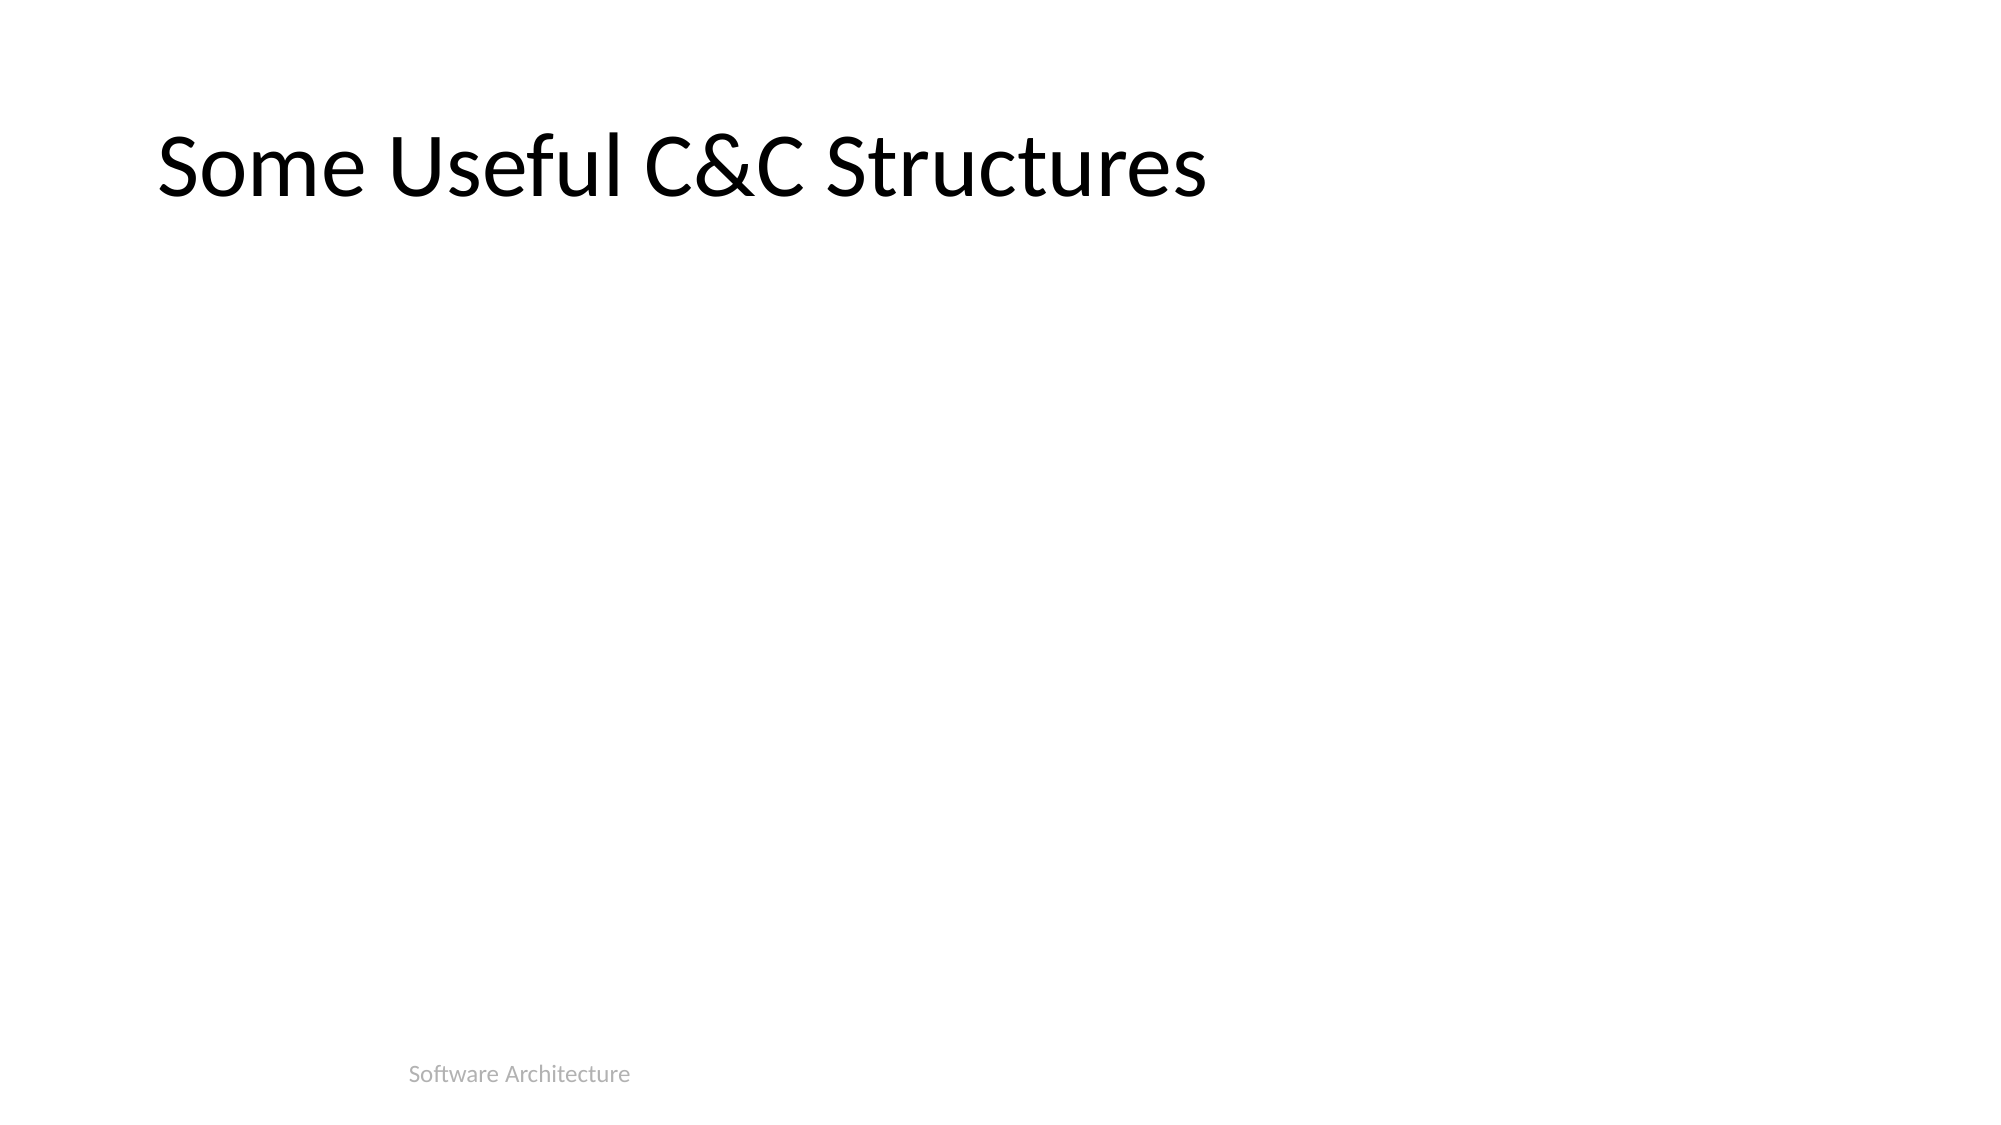

# Some Useful C&C Structures
Software Architecture